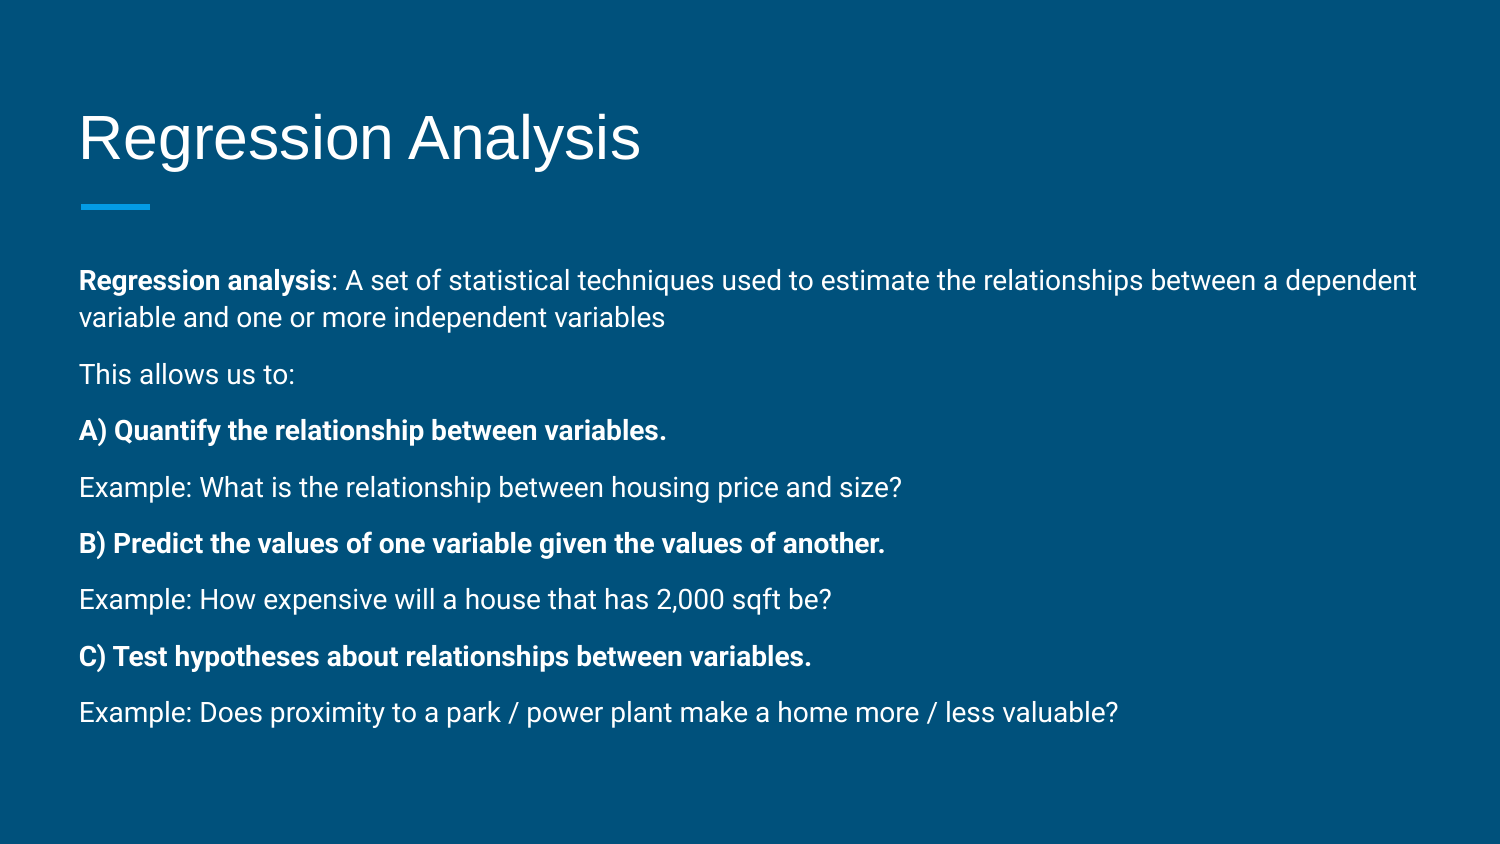

# Regression Analysis
Regression analysis: A set of statistical techniques used to estimate the relationships between a dependent variable and one or more independent variables
This allows us to:
A) Quantify the relationship between variables.
Example: What is the relationship between housing price and size?
B) Predict the values of one variable given the values of another.
Example: How expensive will a house that has 2,000 sqft be?
C) Test hypotheses about relationships between variables.
Example: Does proximity to a park / power plant make a home more / less valuable?